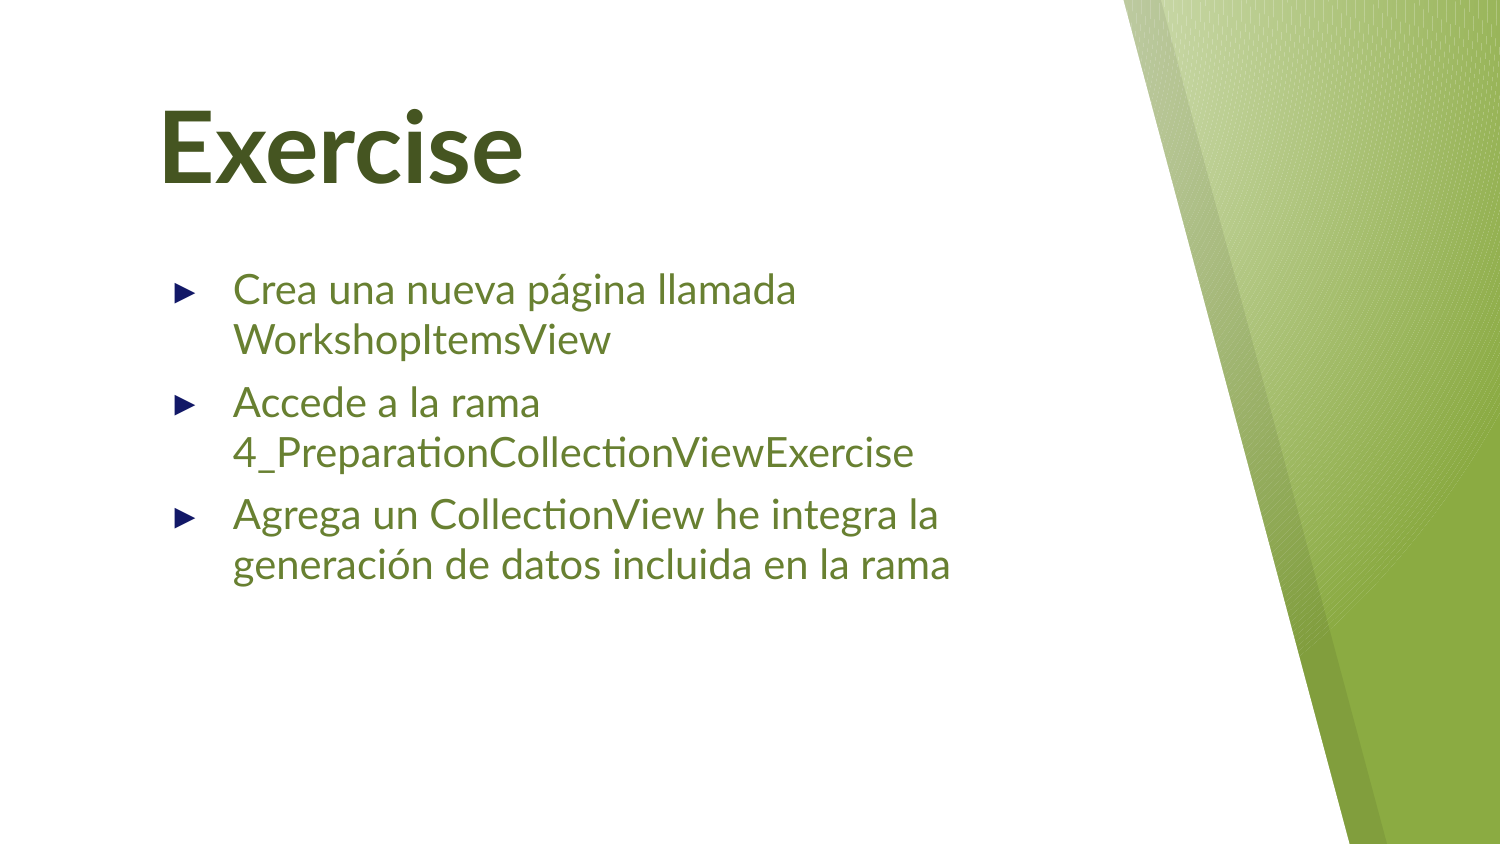

# Exercise
Crea una nueva página llamada WorkshopItemsView
Accede a la rama 4_PreparationCollectionViewExercise
Agrega un CollectionView he integra la generación de datos incluida en la rama